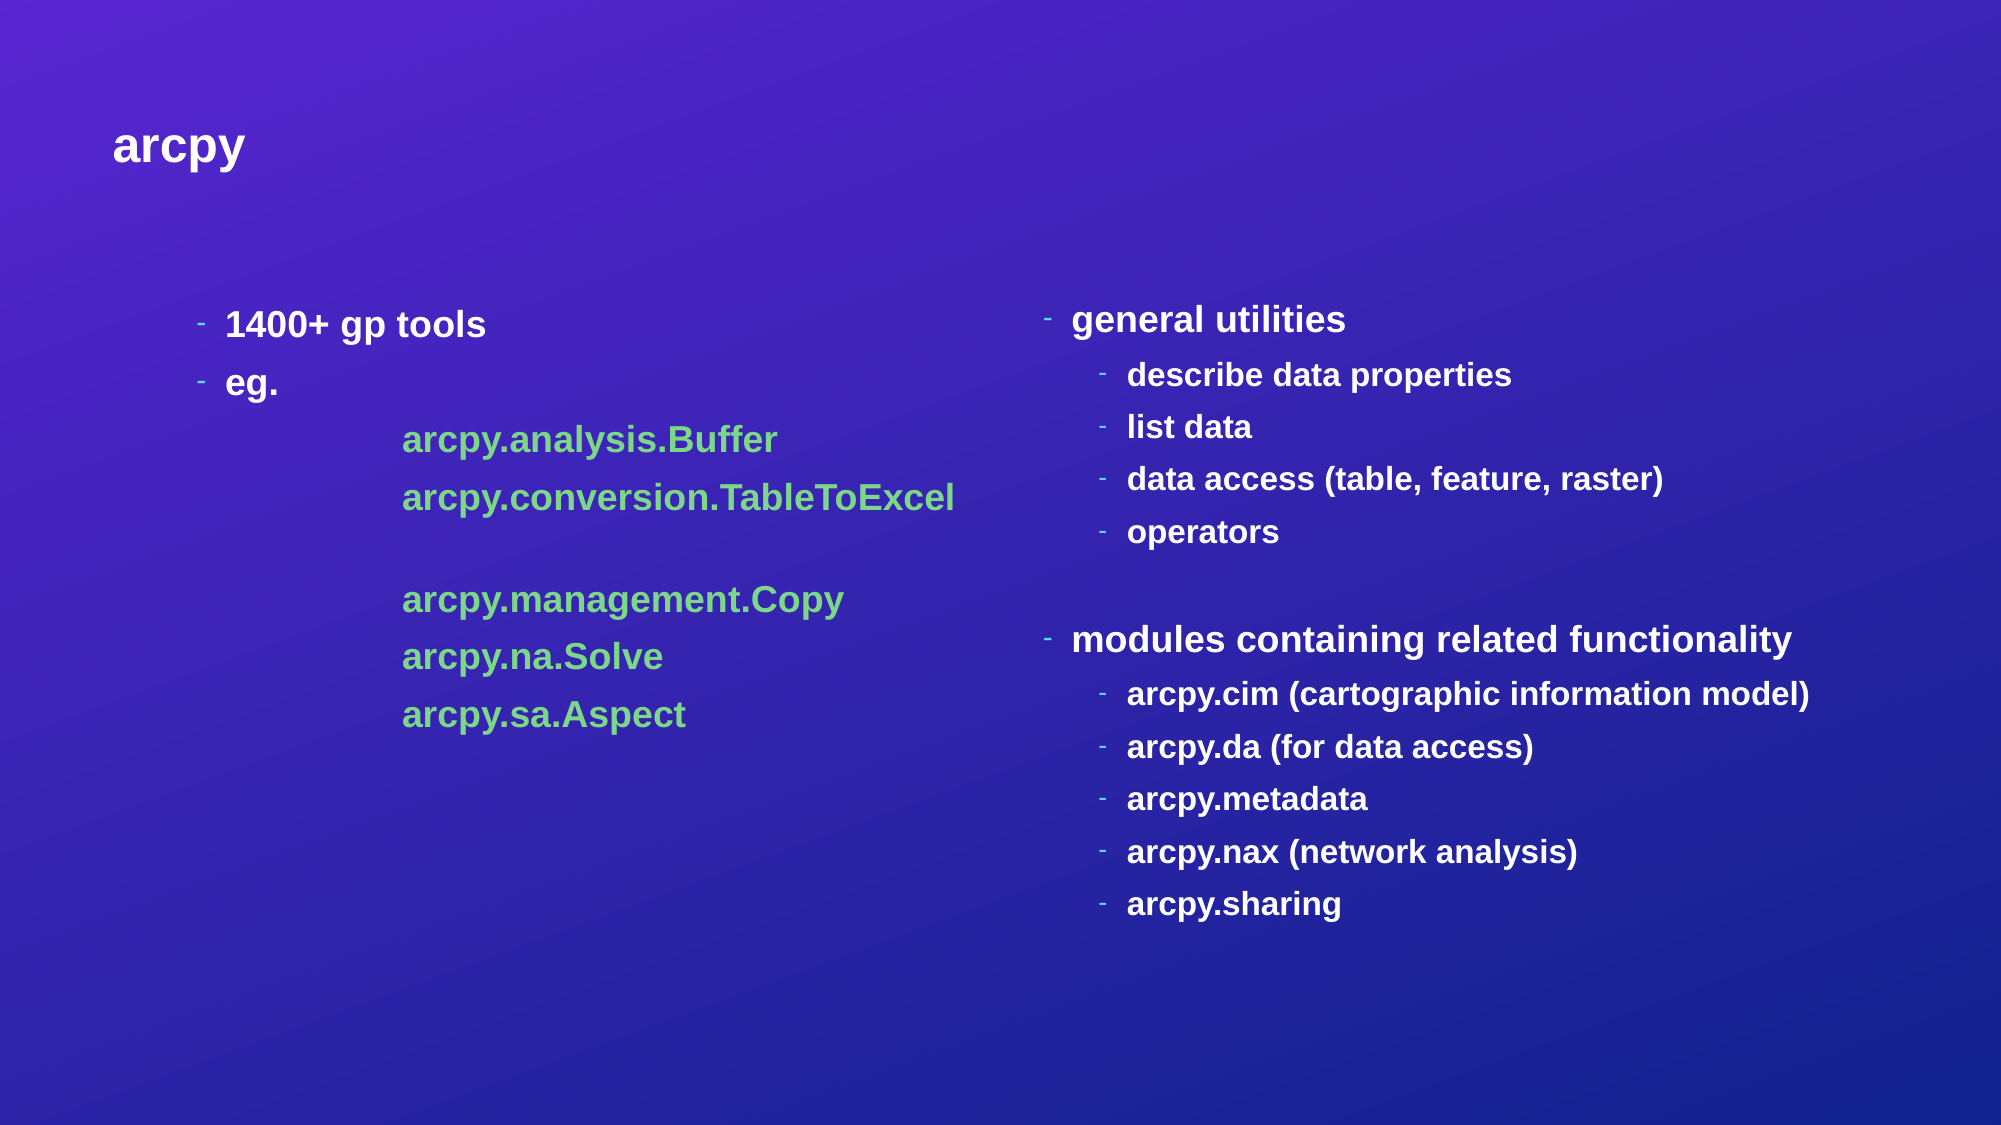

# arcpy
general utilities
describe data properties
list data
data access (table, feature, raster)
operators

modules containing related functionality
arcpy.cim (cartographic information model)
arcpy.da (for data access)
arcpy.metadata
arcpy.nax (network analysis)
arcpy.sharing

1400+ gp tools
eg.
	arcpy.analysis.Buffer
	arcpy.conversion.TableToExcel
	arcpy.management.Copy
	arcpy.na.Solve
	arcpy.sa.Aspect